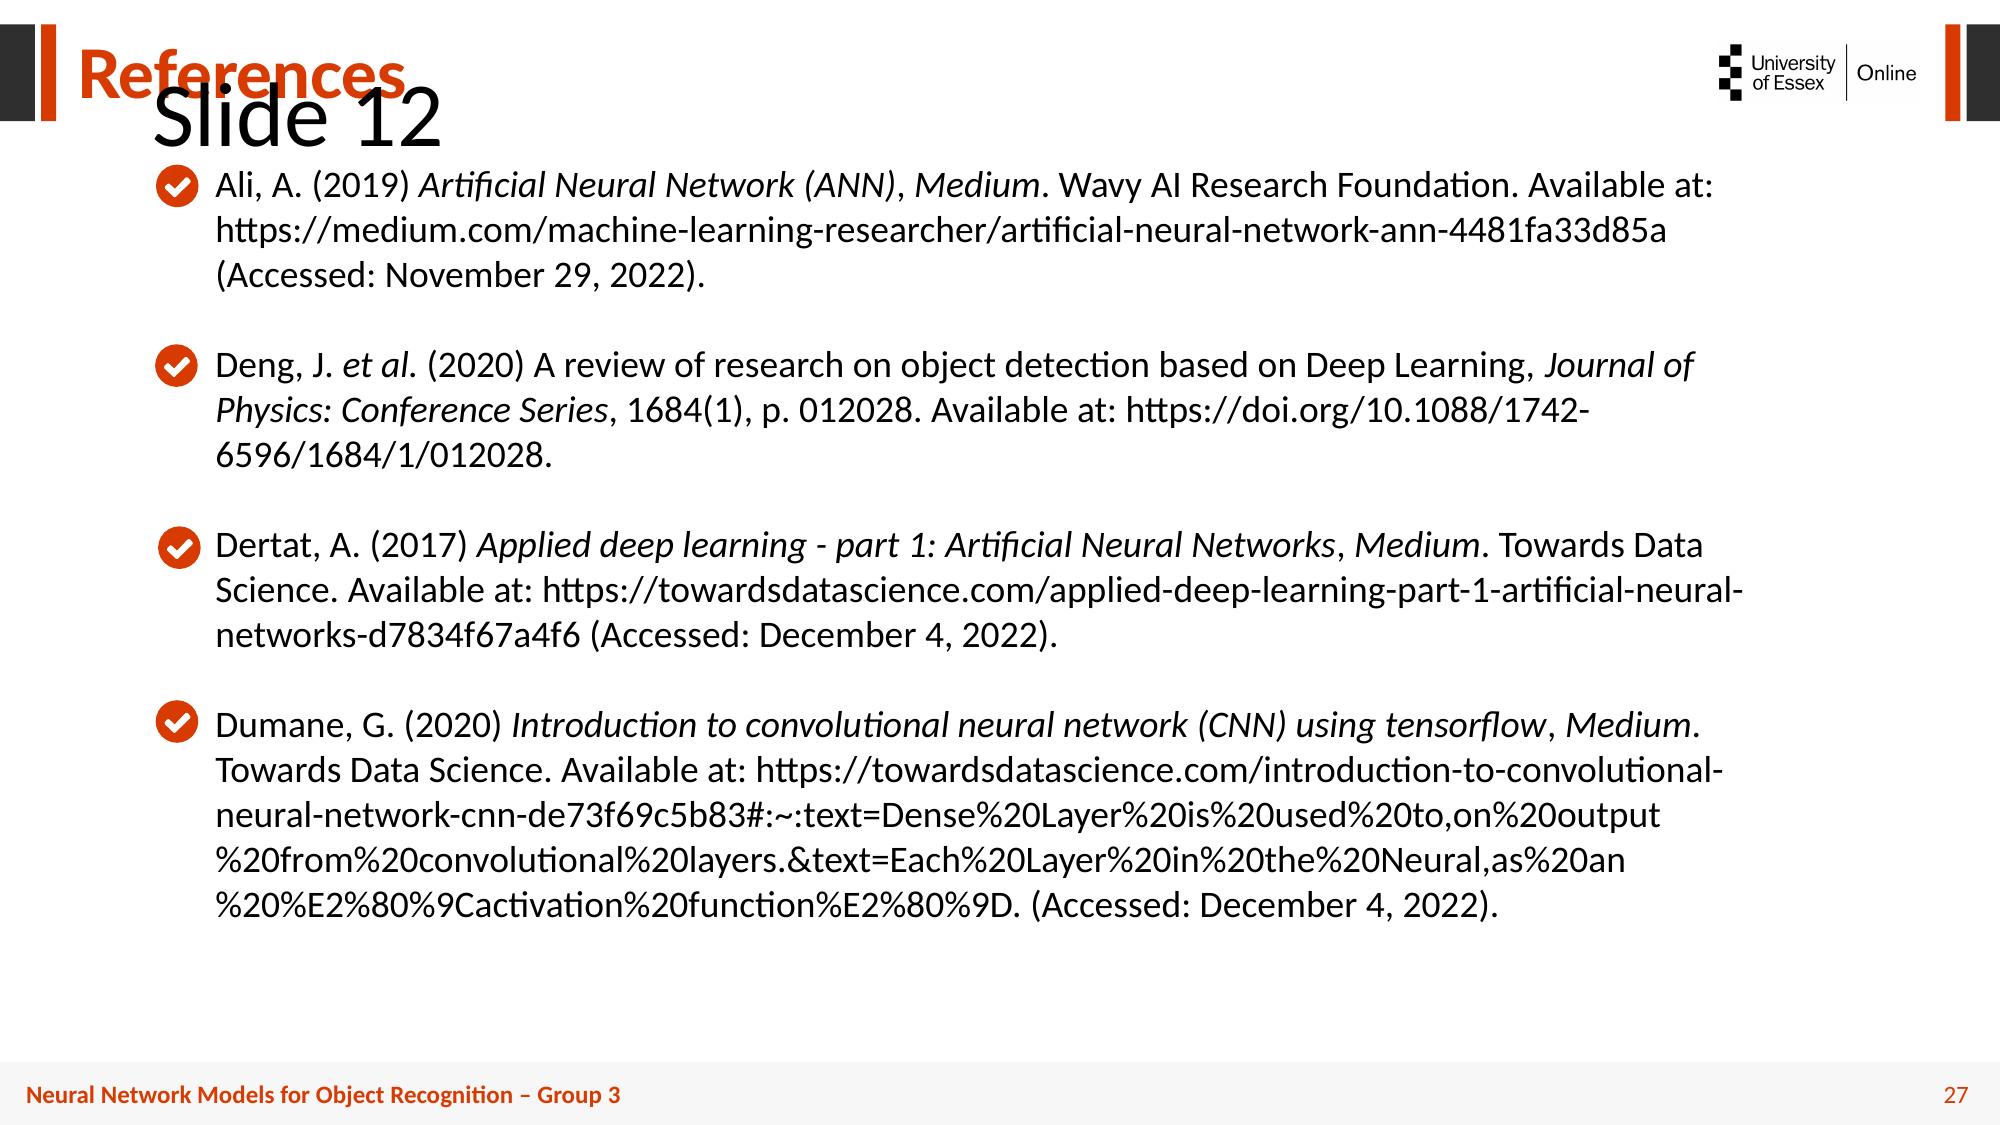

References
# Slide 12
Ali, A. (2019) Artificial Neural Network (ANN), Medium. Wavy AI Research Foundation. Available at: https://medium.com/machine-learning-researcher/artificial-neural-network-ann-4481fa33d85a (Accessed: November 29, 2022).

Deng, J. et al. (2020) A review of research on object detection based on Deep Learning, Journal of Physics: Conference Series, 1684(1), p. 012028. Available at: https://doi.org/10.1088/1742-6596/1684/1/012028.

Dertat, A. (2017) Applied deep learning - part 1: Artificial Neural Networks, Medium. Towards Data Science. Available at: https://towardsdatascience.com/applied-deep-learning-part-1-artificial-neural-networks-d7834f67a4f6 (Accessed: December 4, 2022).

Dumane, G. (2020) Introduction to convolutional neural network (CNN) using tensorflow, Medium. Towards Data Science. Available at: https://towardsdatascience.com/introduction-to-convolutional-neural-network-cnn-de73f69c5b83#:~:text=Dense%20Layer%20is%20used%20to,on%20output%20from%20convolutional%20layers.&text=Each%20Layer%20in%20the%20Neural,as%20an%20%E2%80%9Cactivation%20function%E2%80%9D. (Accessed: December 4, 2022).